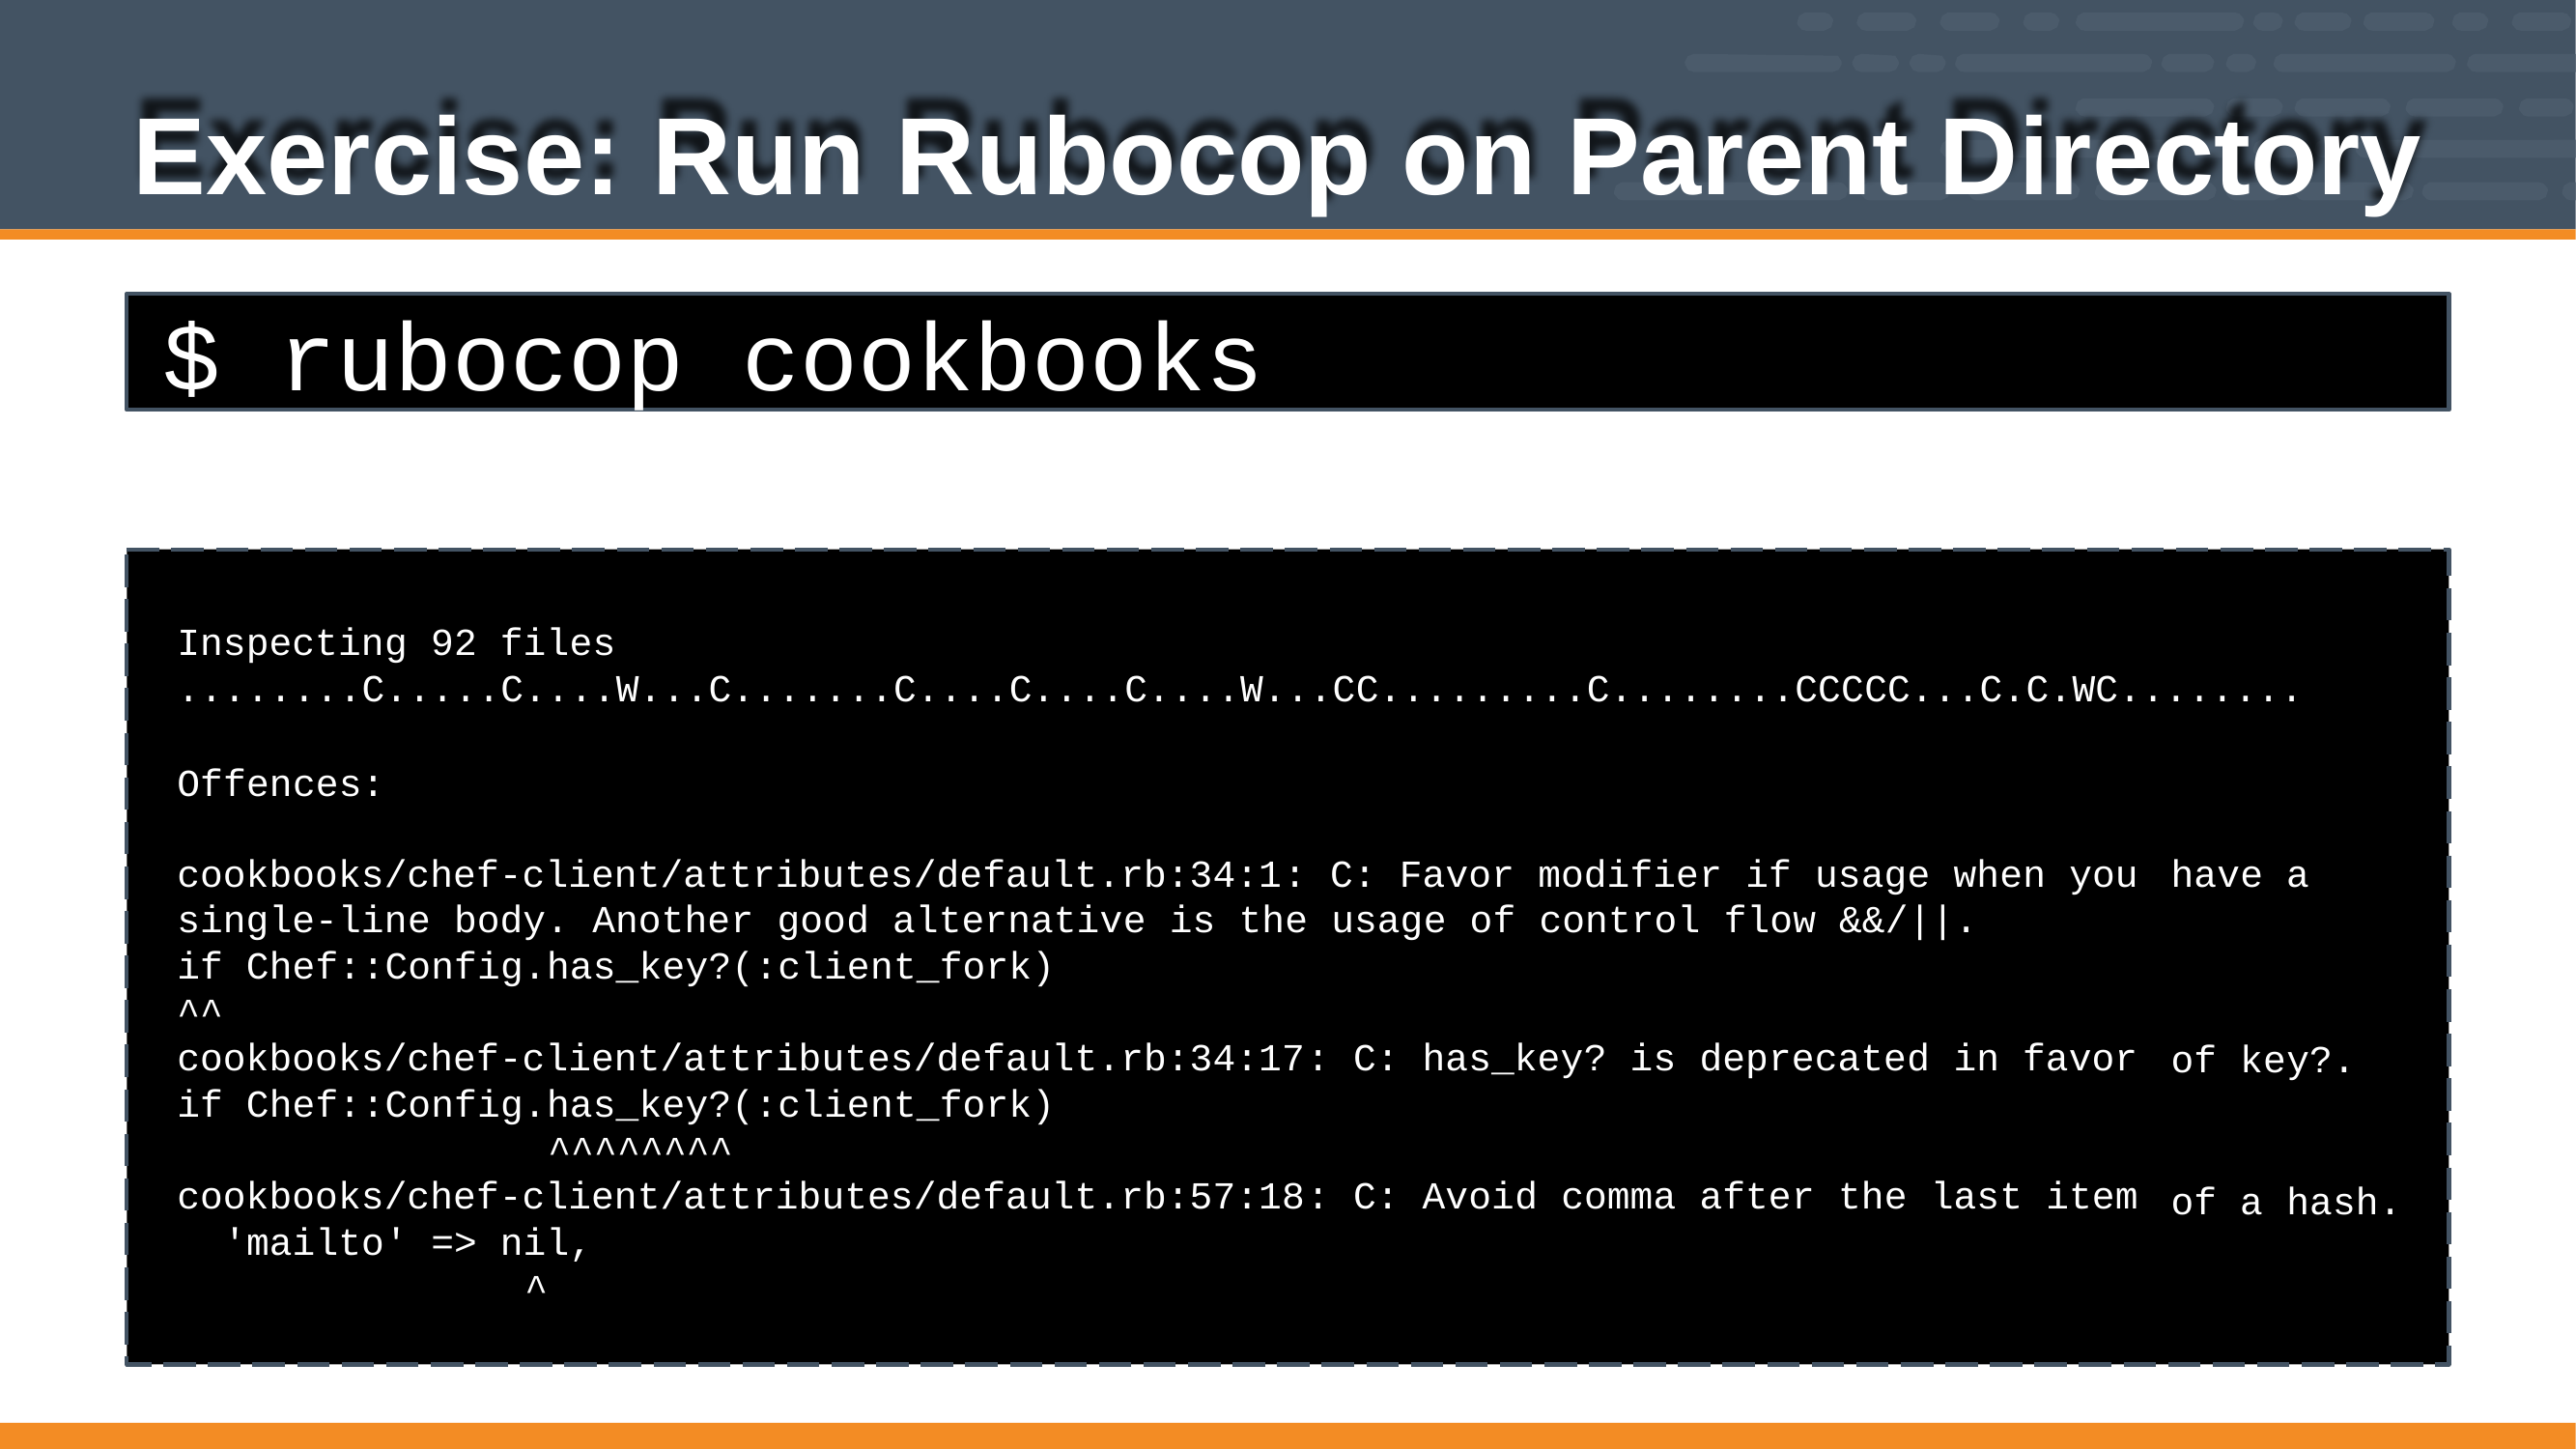

# Exercise: Run Rubocop on Parent Directory

$ rubocop cookbooks

Inspecting 92 files
........C.....C....W...C.......C....C....C....W...CC.........C........CCCCC...C.C.WC........

Offences:
cookbooks/chef-client/attributes/default.rb:34:1: C: Favor modifier if usage when you single-line body. Another good alternative is the usage of control flow &&/||.
if Chef::Config.has_key?(:client_fork)
^^
cookbooks/chef-client/attributes/default.rb:34:17: C: has_key? is deprecated in favor if Chef::Config.has_key?(:client_fork)
^^^^^^^^
cookbooks/chef-client/attributes/default.rb:57:18: C: Avoid comma after the last item 'mailto' => nil,
^
have a
of key?.

of a hash.